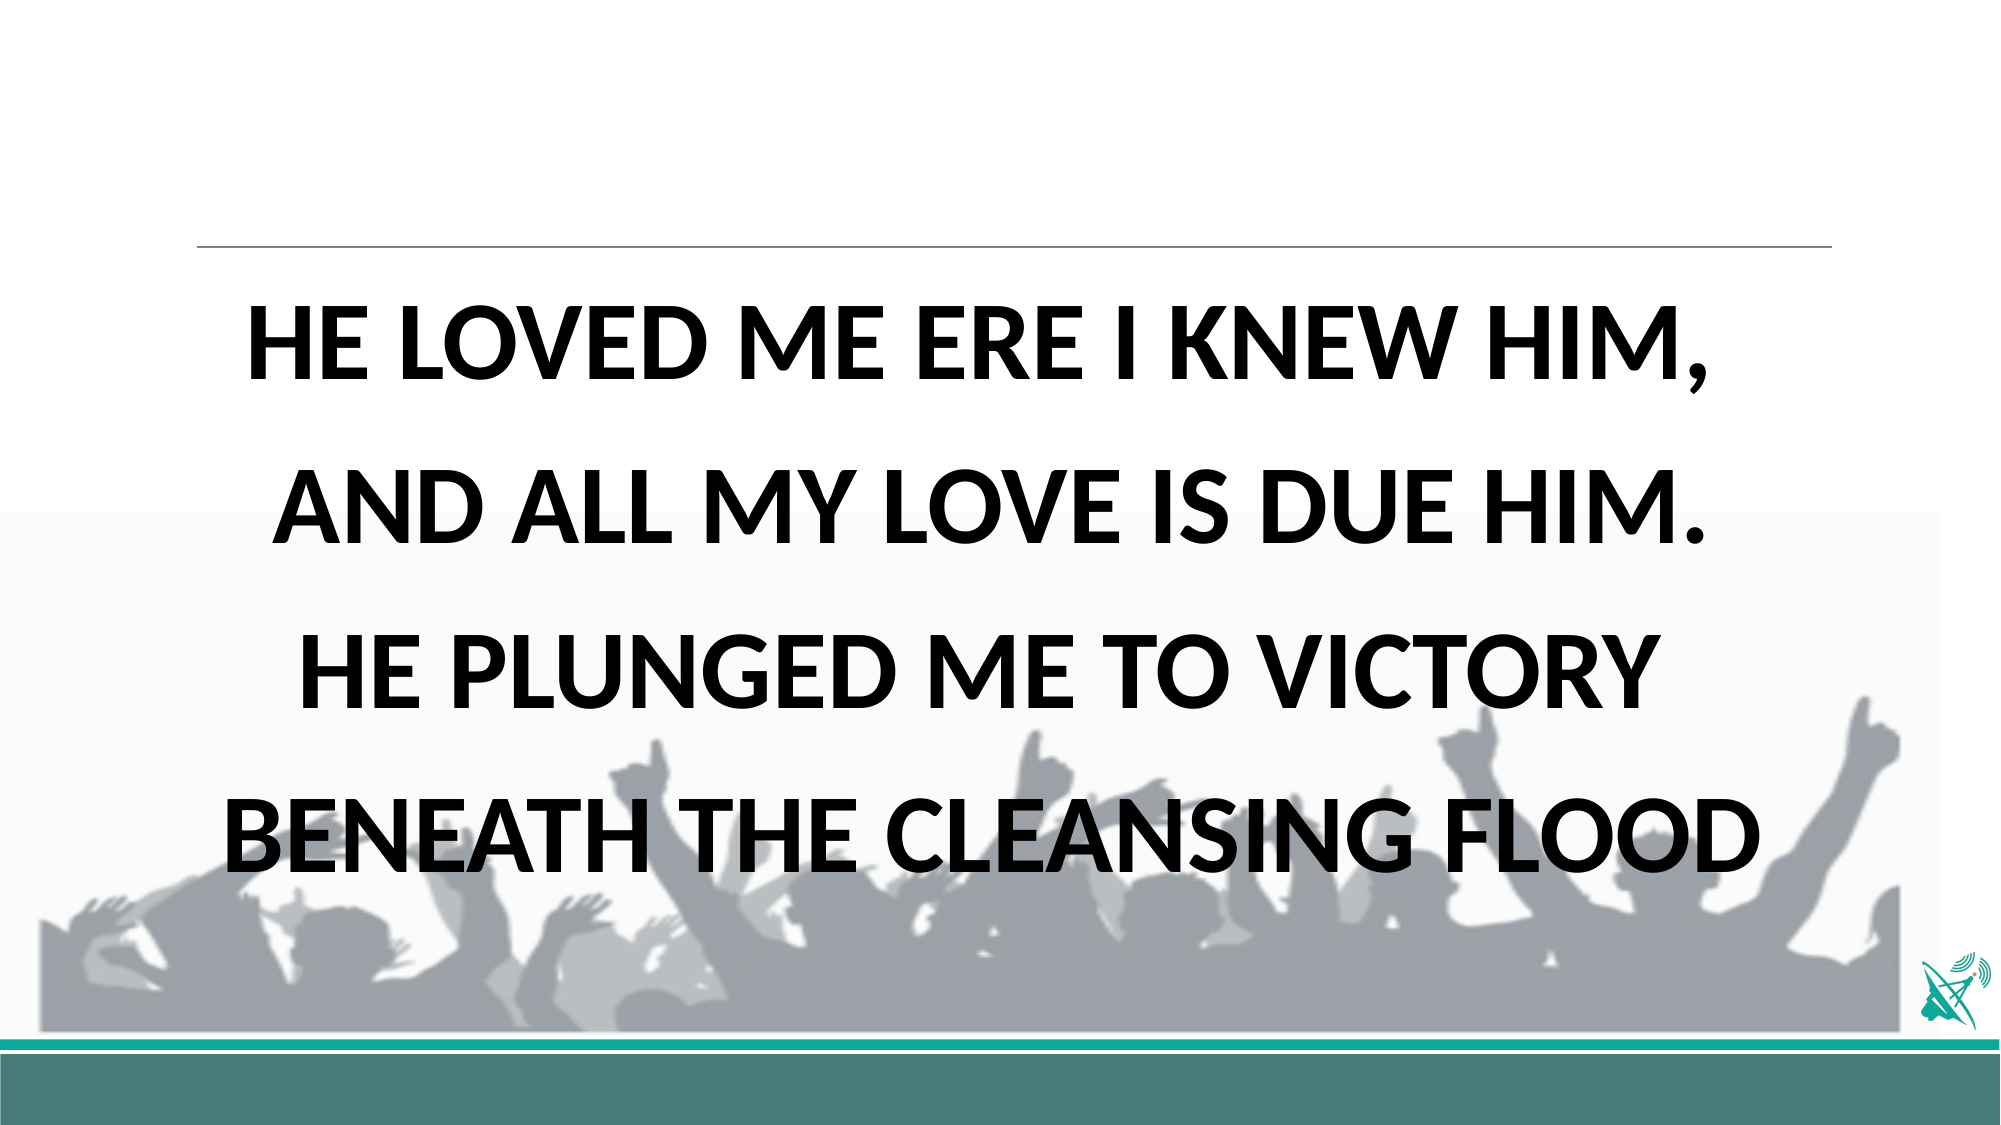

#
HE LOVED ME ERE I KNEW HIM,
AND ALL MY LOVE IS DUE HIM.
HE PLUNGED ME TO VICTORY
BENEATH THE CLEANSING FLOOD